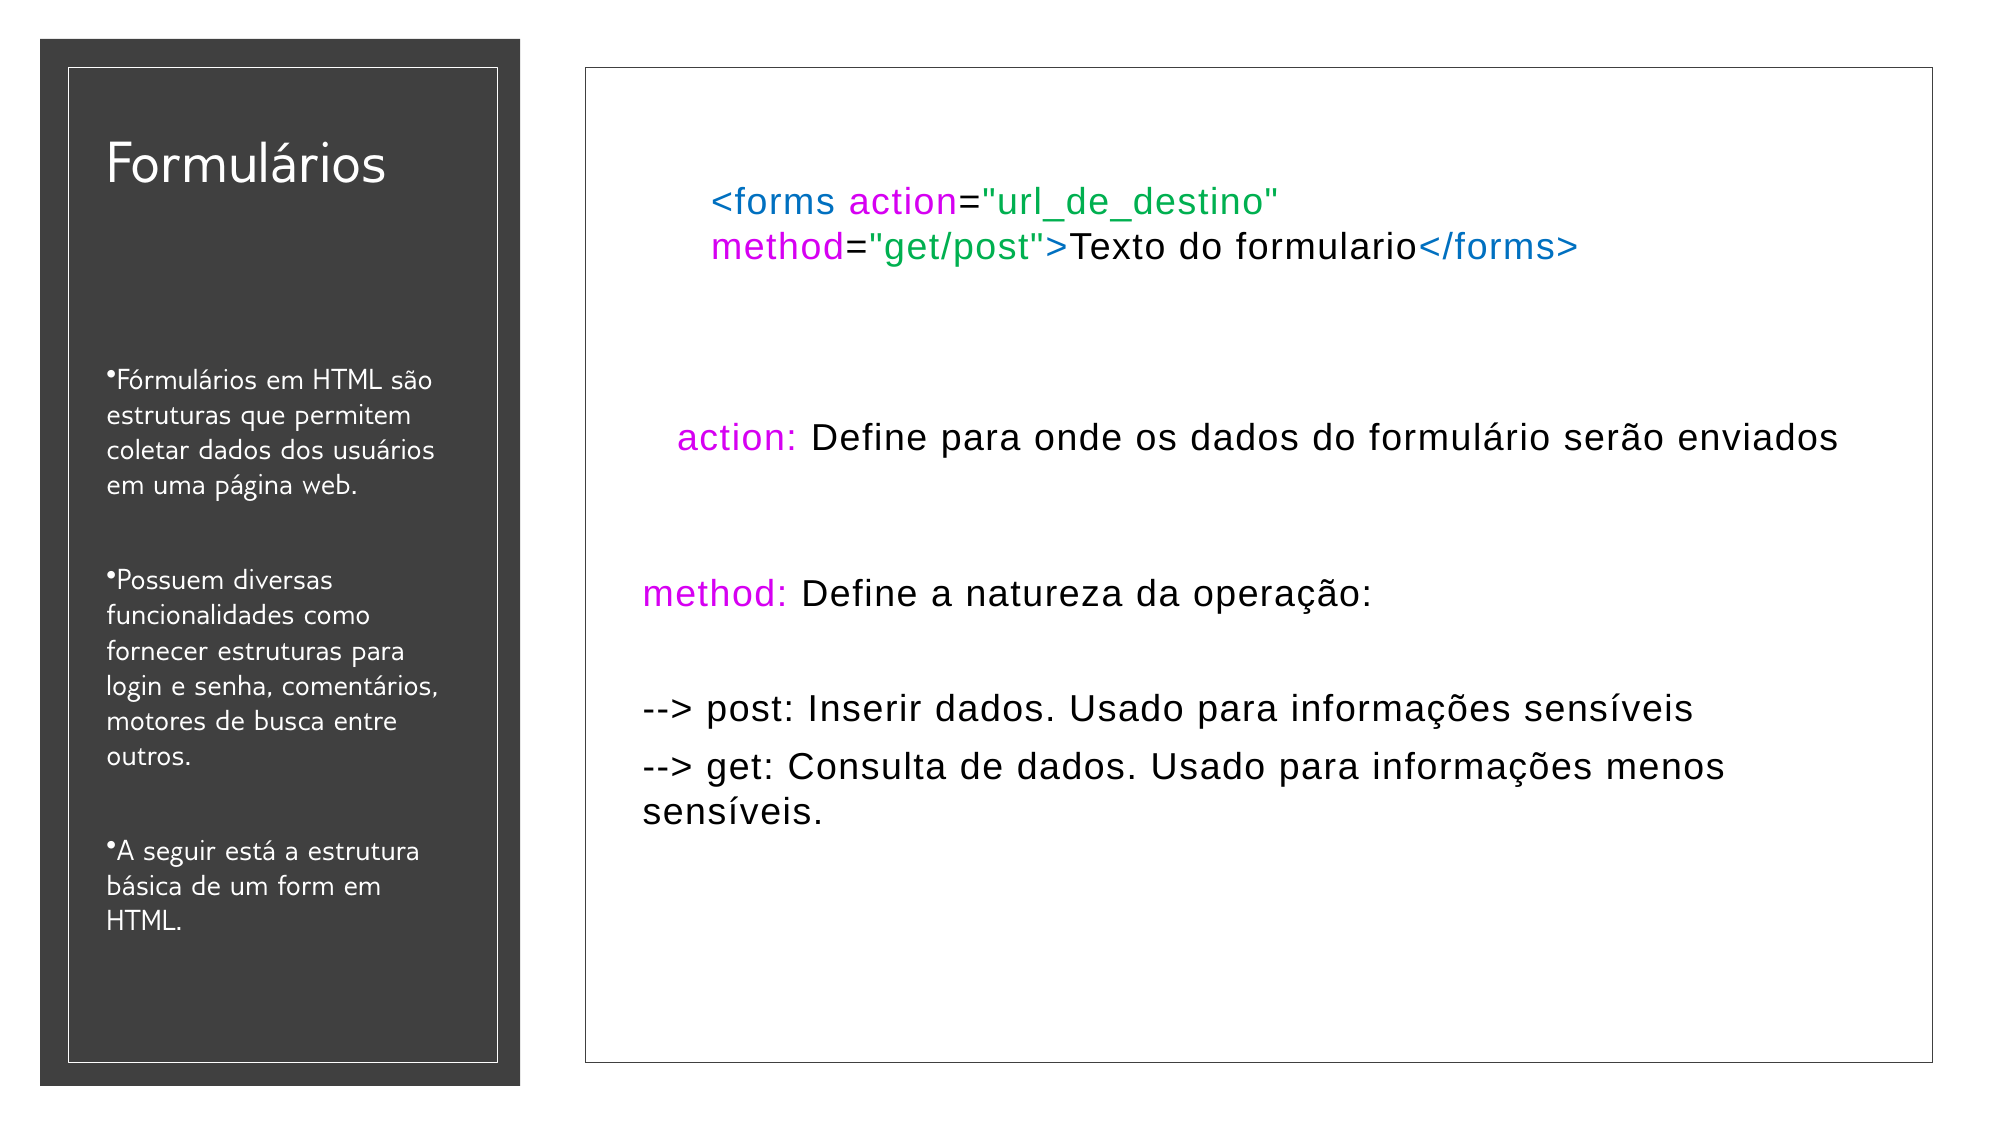

# Formulários
<forms action="url_de_destino" method="get/post">Texto do formulario</forms>

Fórmulários em HTML são estruturas que permitem coletar dados dos usuários em uma página web.

Possuem diversas funcionalidades como fornecer estruturas para login e senha, comentários, motores de busca entre outros.

A seguir está a estrutura básica de um form em HTML.
action: Define para onde os dados do formulário serão enviados

method: Define a natureza da operação:

--> post: Inserir dados. Usado para informações sensíveis
--> get: Consulta de dados. Usado para informações menos sensíveis.

28